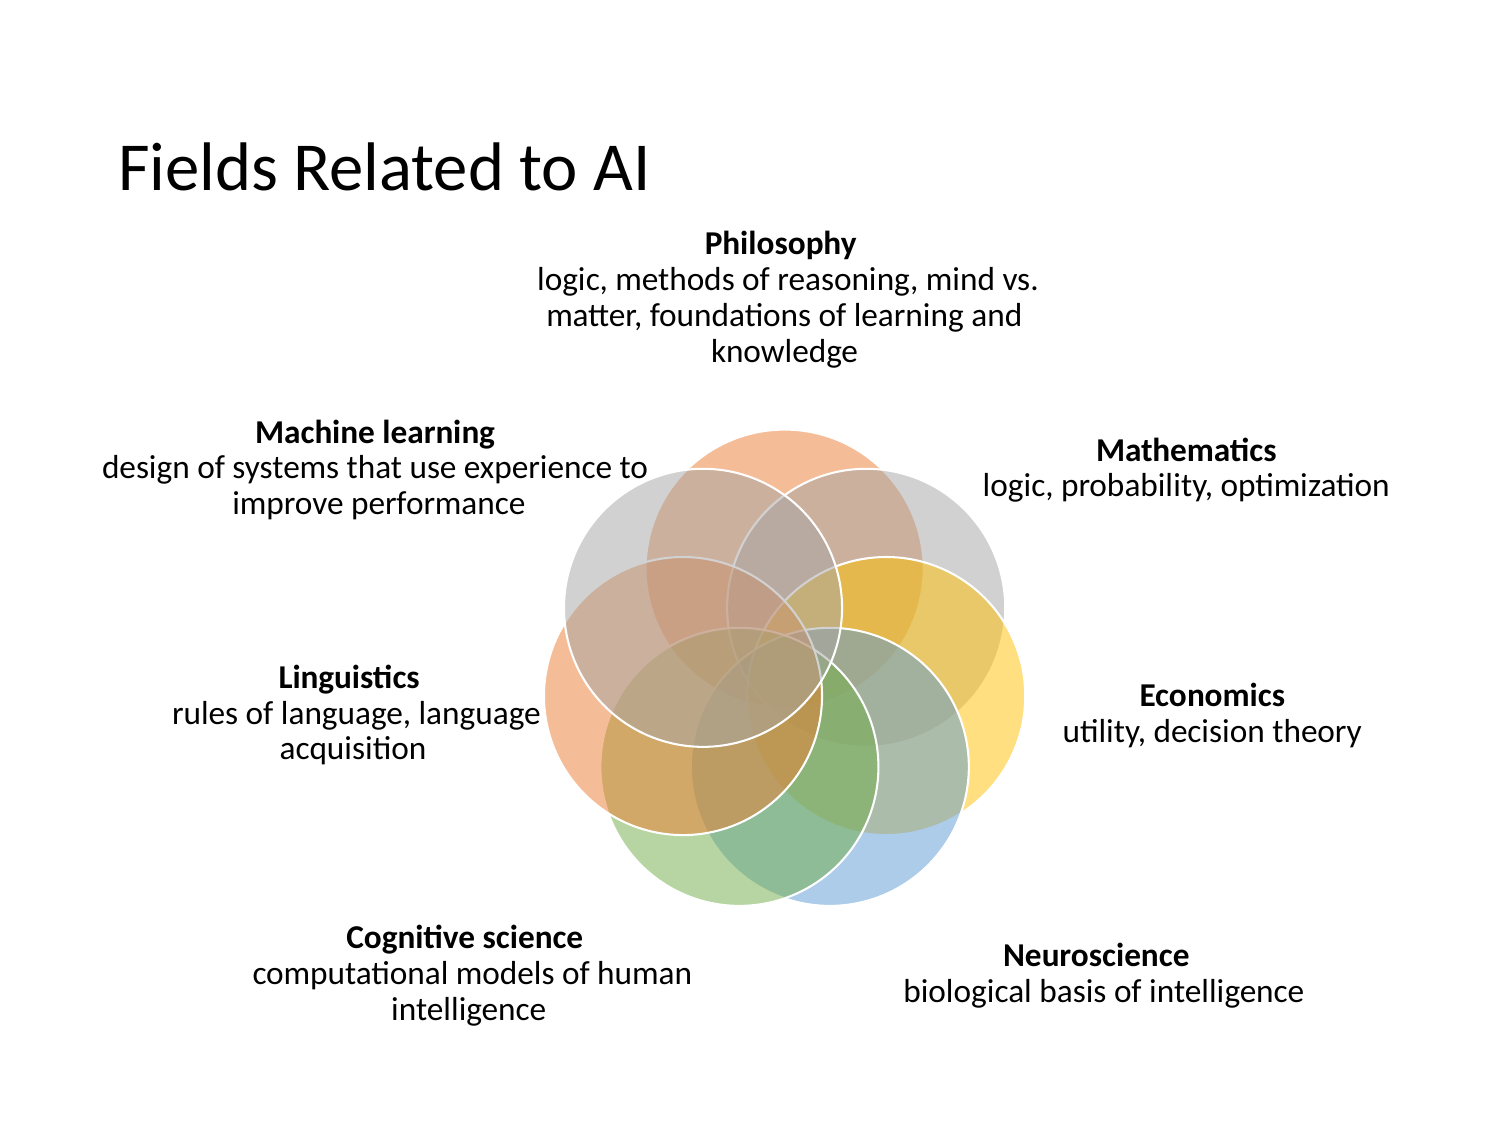

# Fields Related to AI
Philosophy
 logic, methods of reasoning, mind vs. matter, foundations of learning and knowledge
Mathematics
logic, probability, optimization
Economics
utility, decision theory
Neuroscience
 biological basis of intelligence
Cognitive science
 computational models of human intelligence
Linguistics
 rules of language, language acquisition
Machine learning
design of systems that use experience to  improve performance